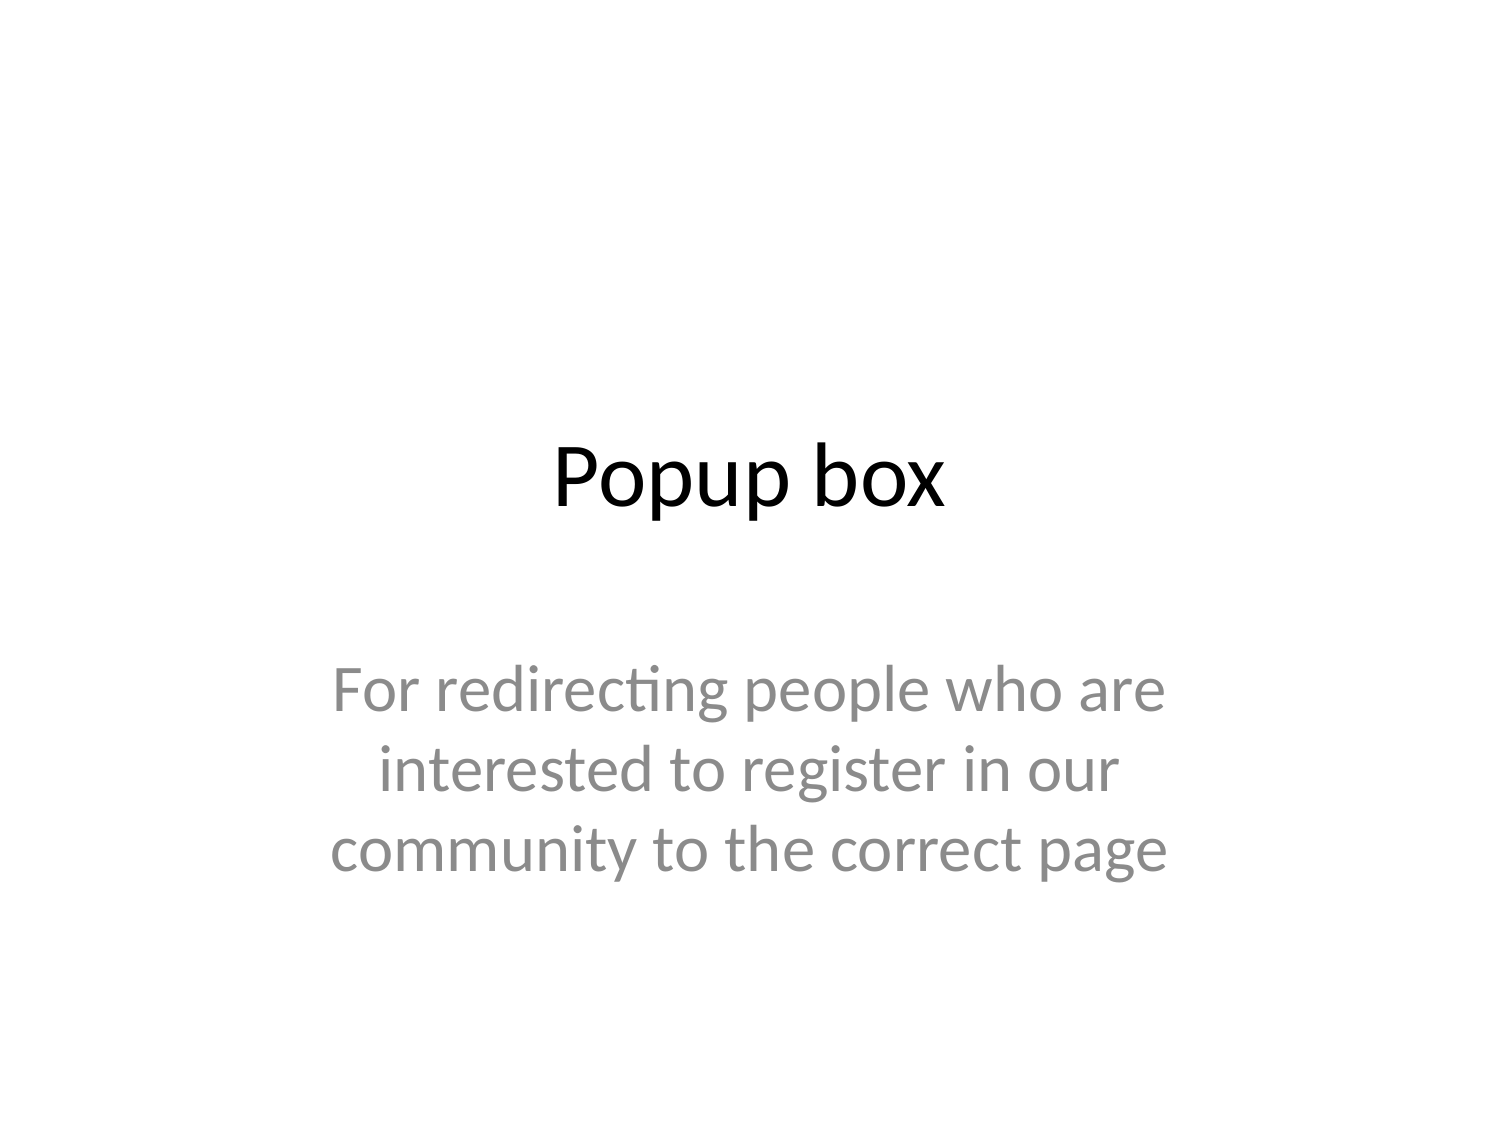

# Popup box
For redirecting people who are interested to register in our community to the correct page